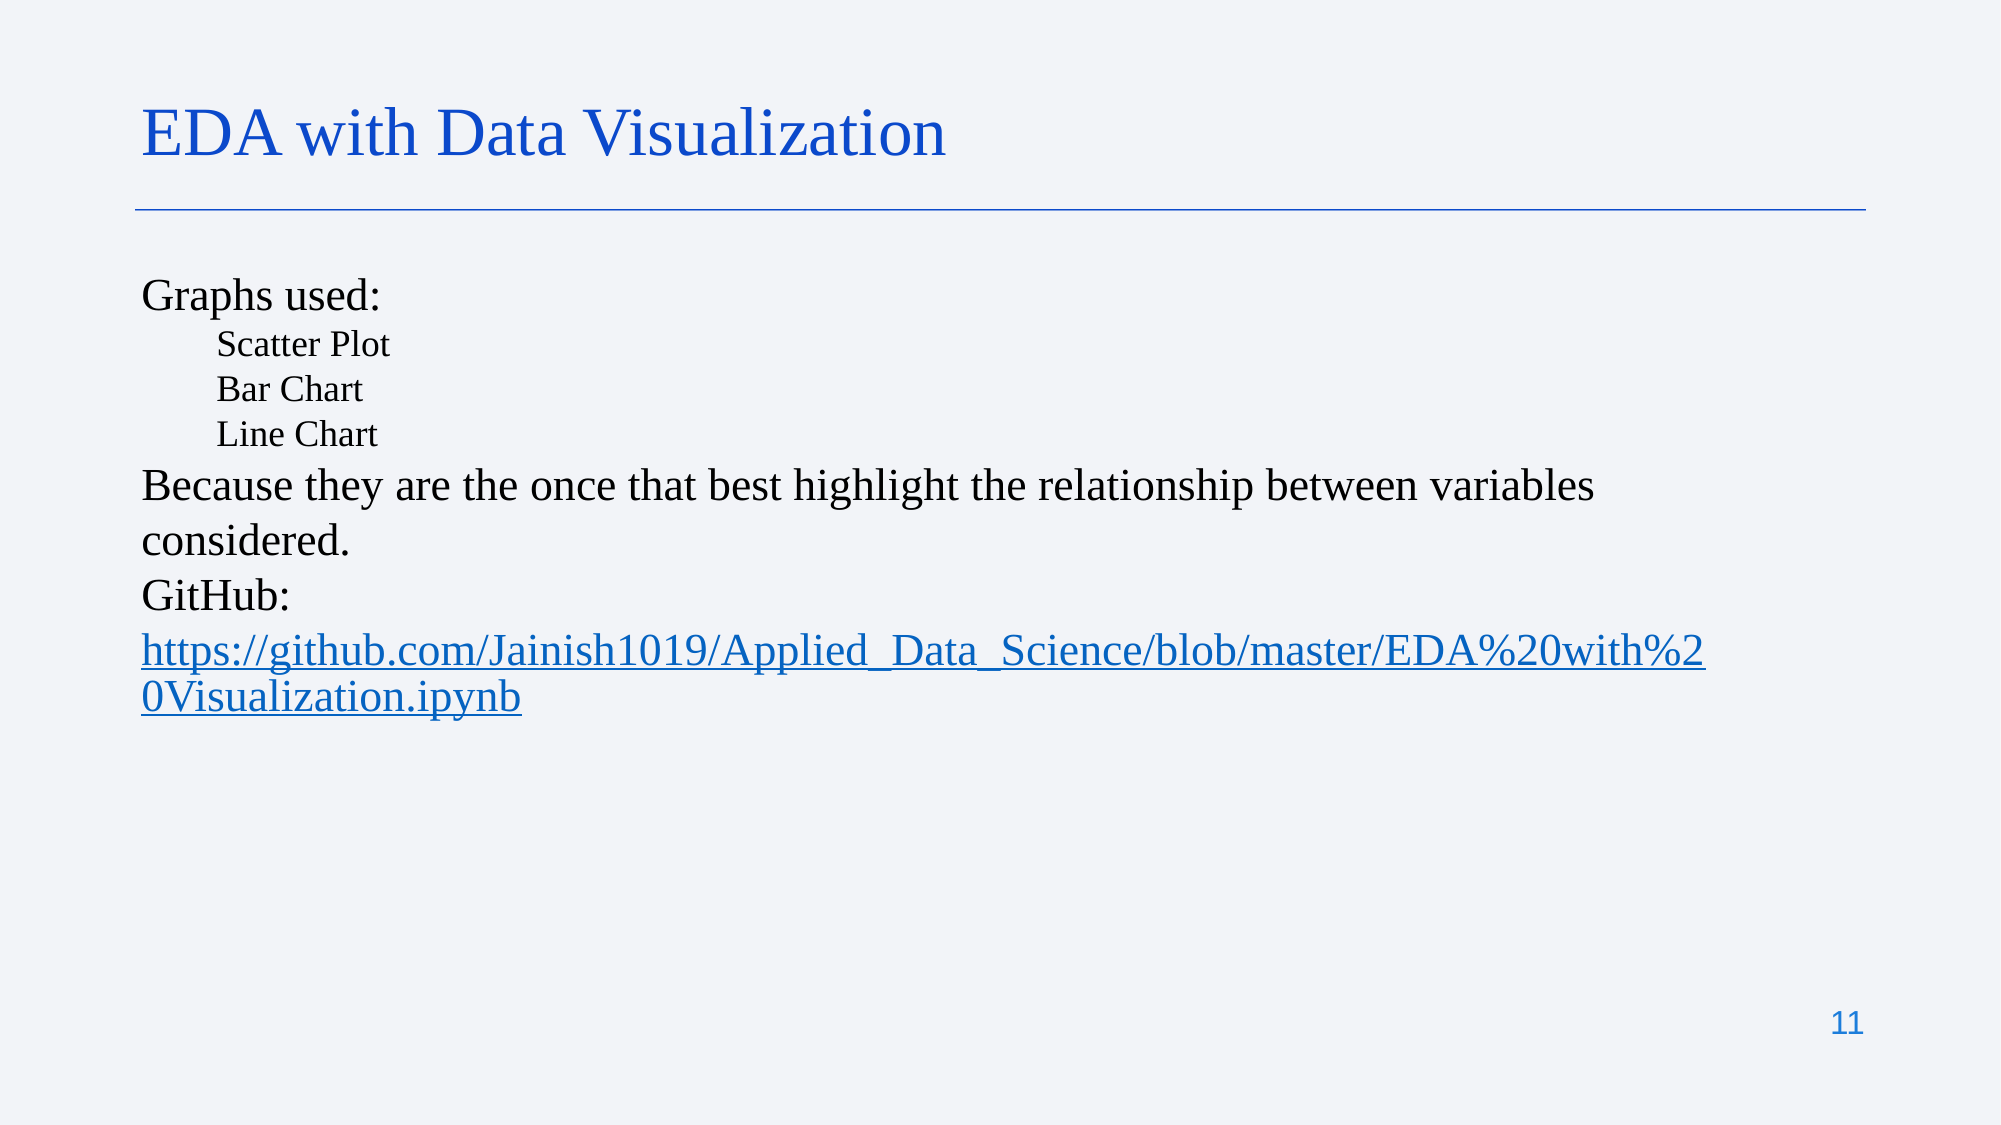

EDA with Data Visualization
Graphs used:
Scatter Plot
Bar Chart
Line Chart
Because they are the once that best highlight the relationship between variables considered.
GitHub: https://github.com/Jainish1019/Applied_Data_Science/blob/master/EDA%20with%20Visualization.ipynb
11